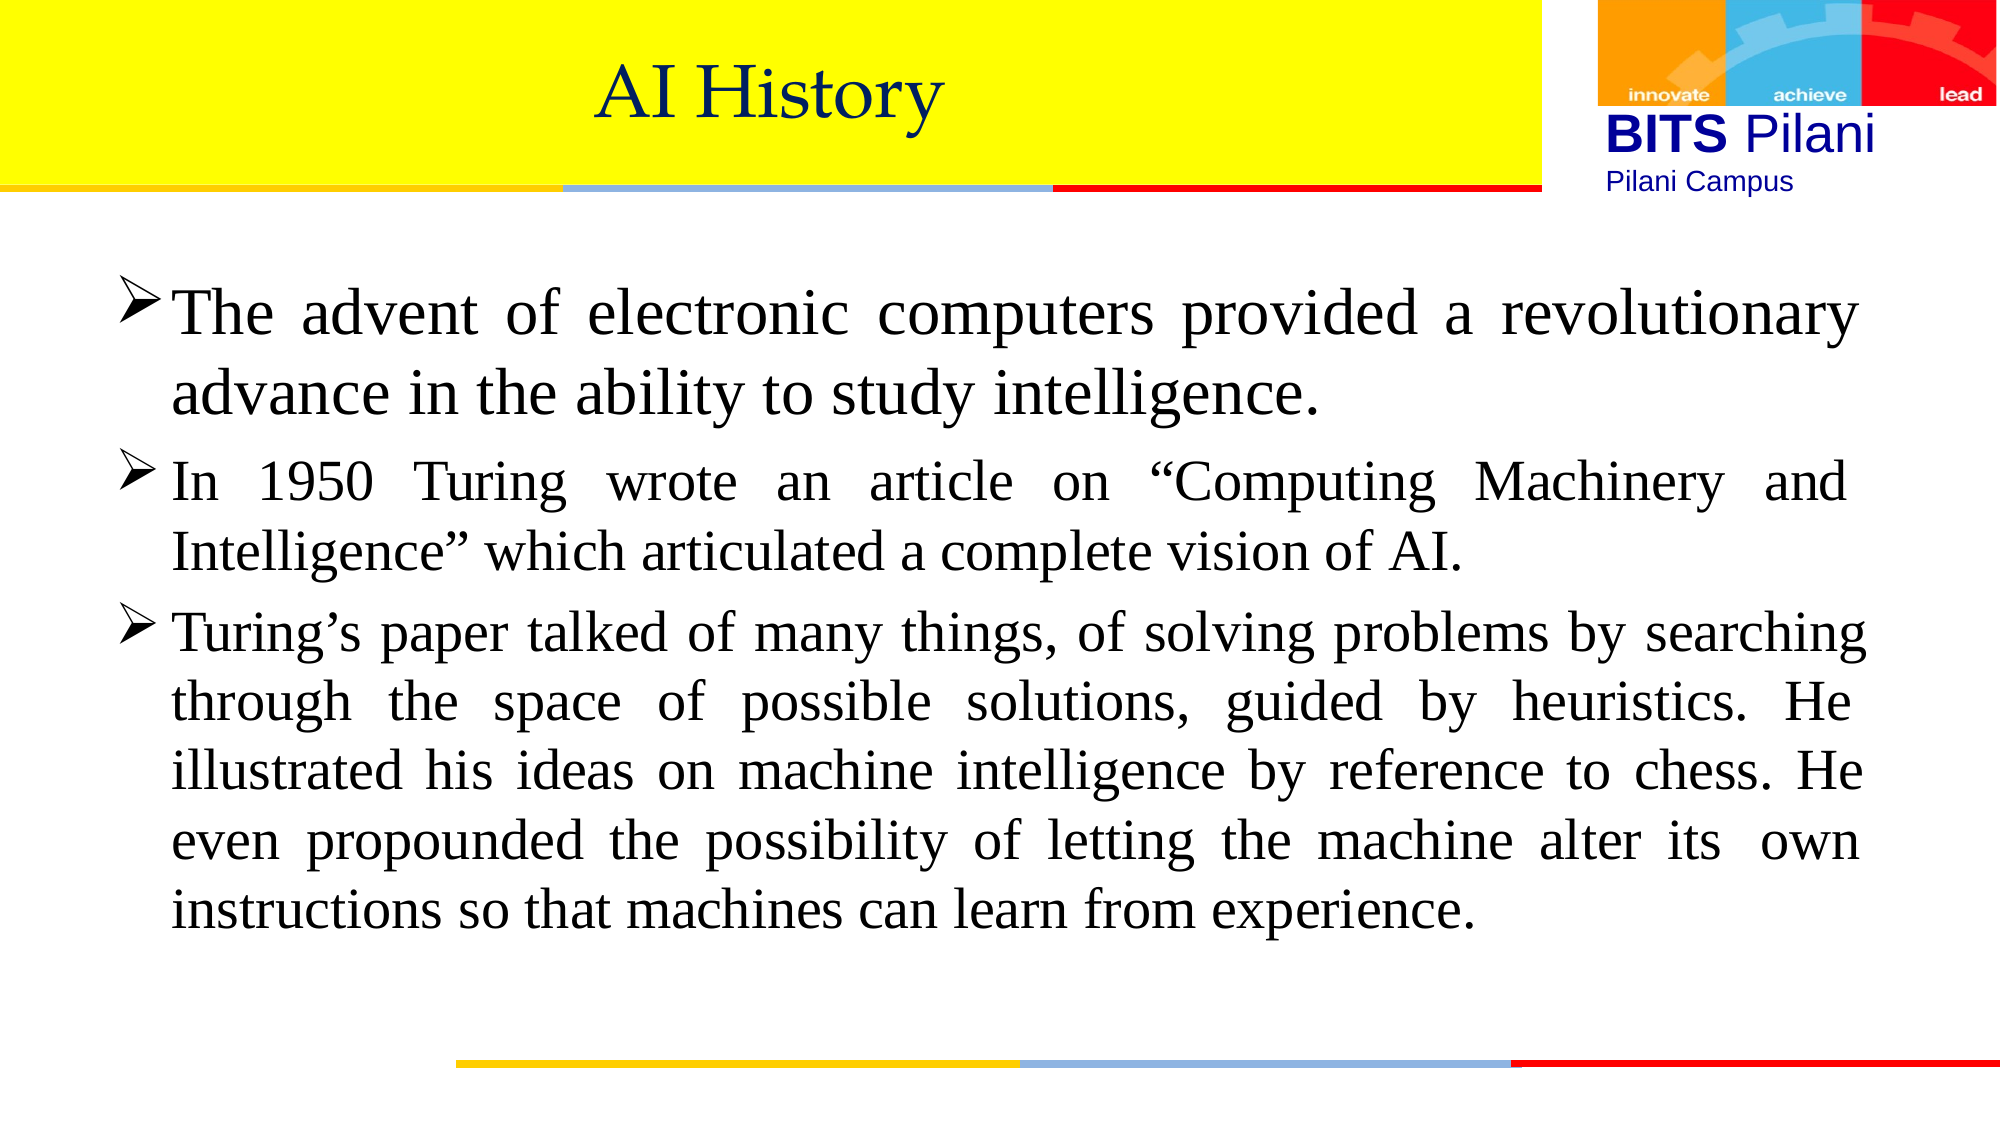

# AI History
BITS Pilani
Pilani Campus

The advent of electronic computers provided a revolutionary  advance in the ability to study intelligence.
In 1950 Turing wrote an article on “Computing Machinery and  Intelligence” which articulated a complete vision of AI.
Turing’s paper talked of many things, of solving problems by searching  through the space of possible solutions, guided by heuristics. He  illustrated his ideas on machine intelligence by reference to chess. He  even propounded the possibility of letting the machine alter its own  instructions so that machines can learn from experience.